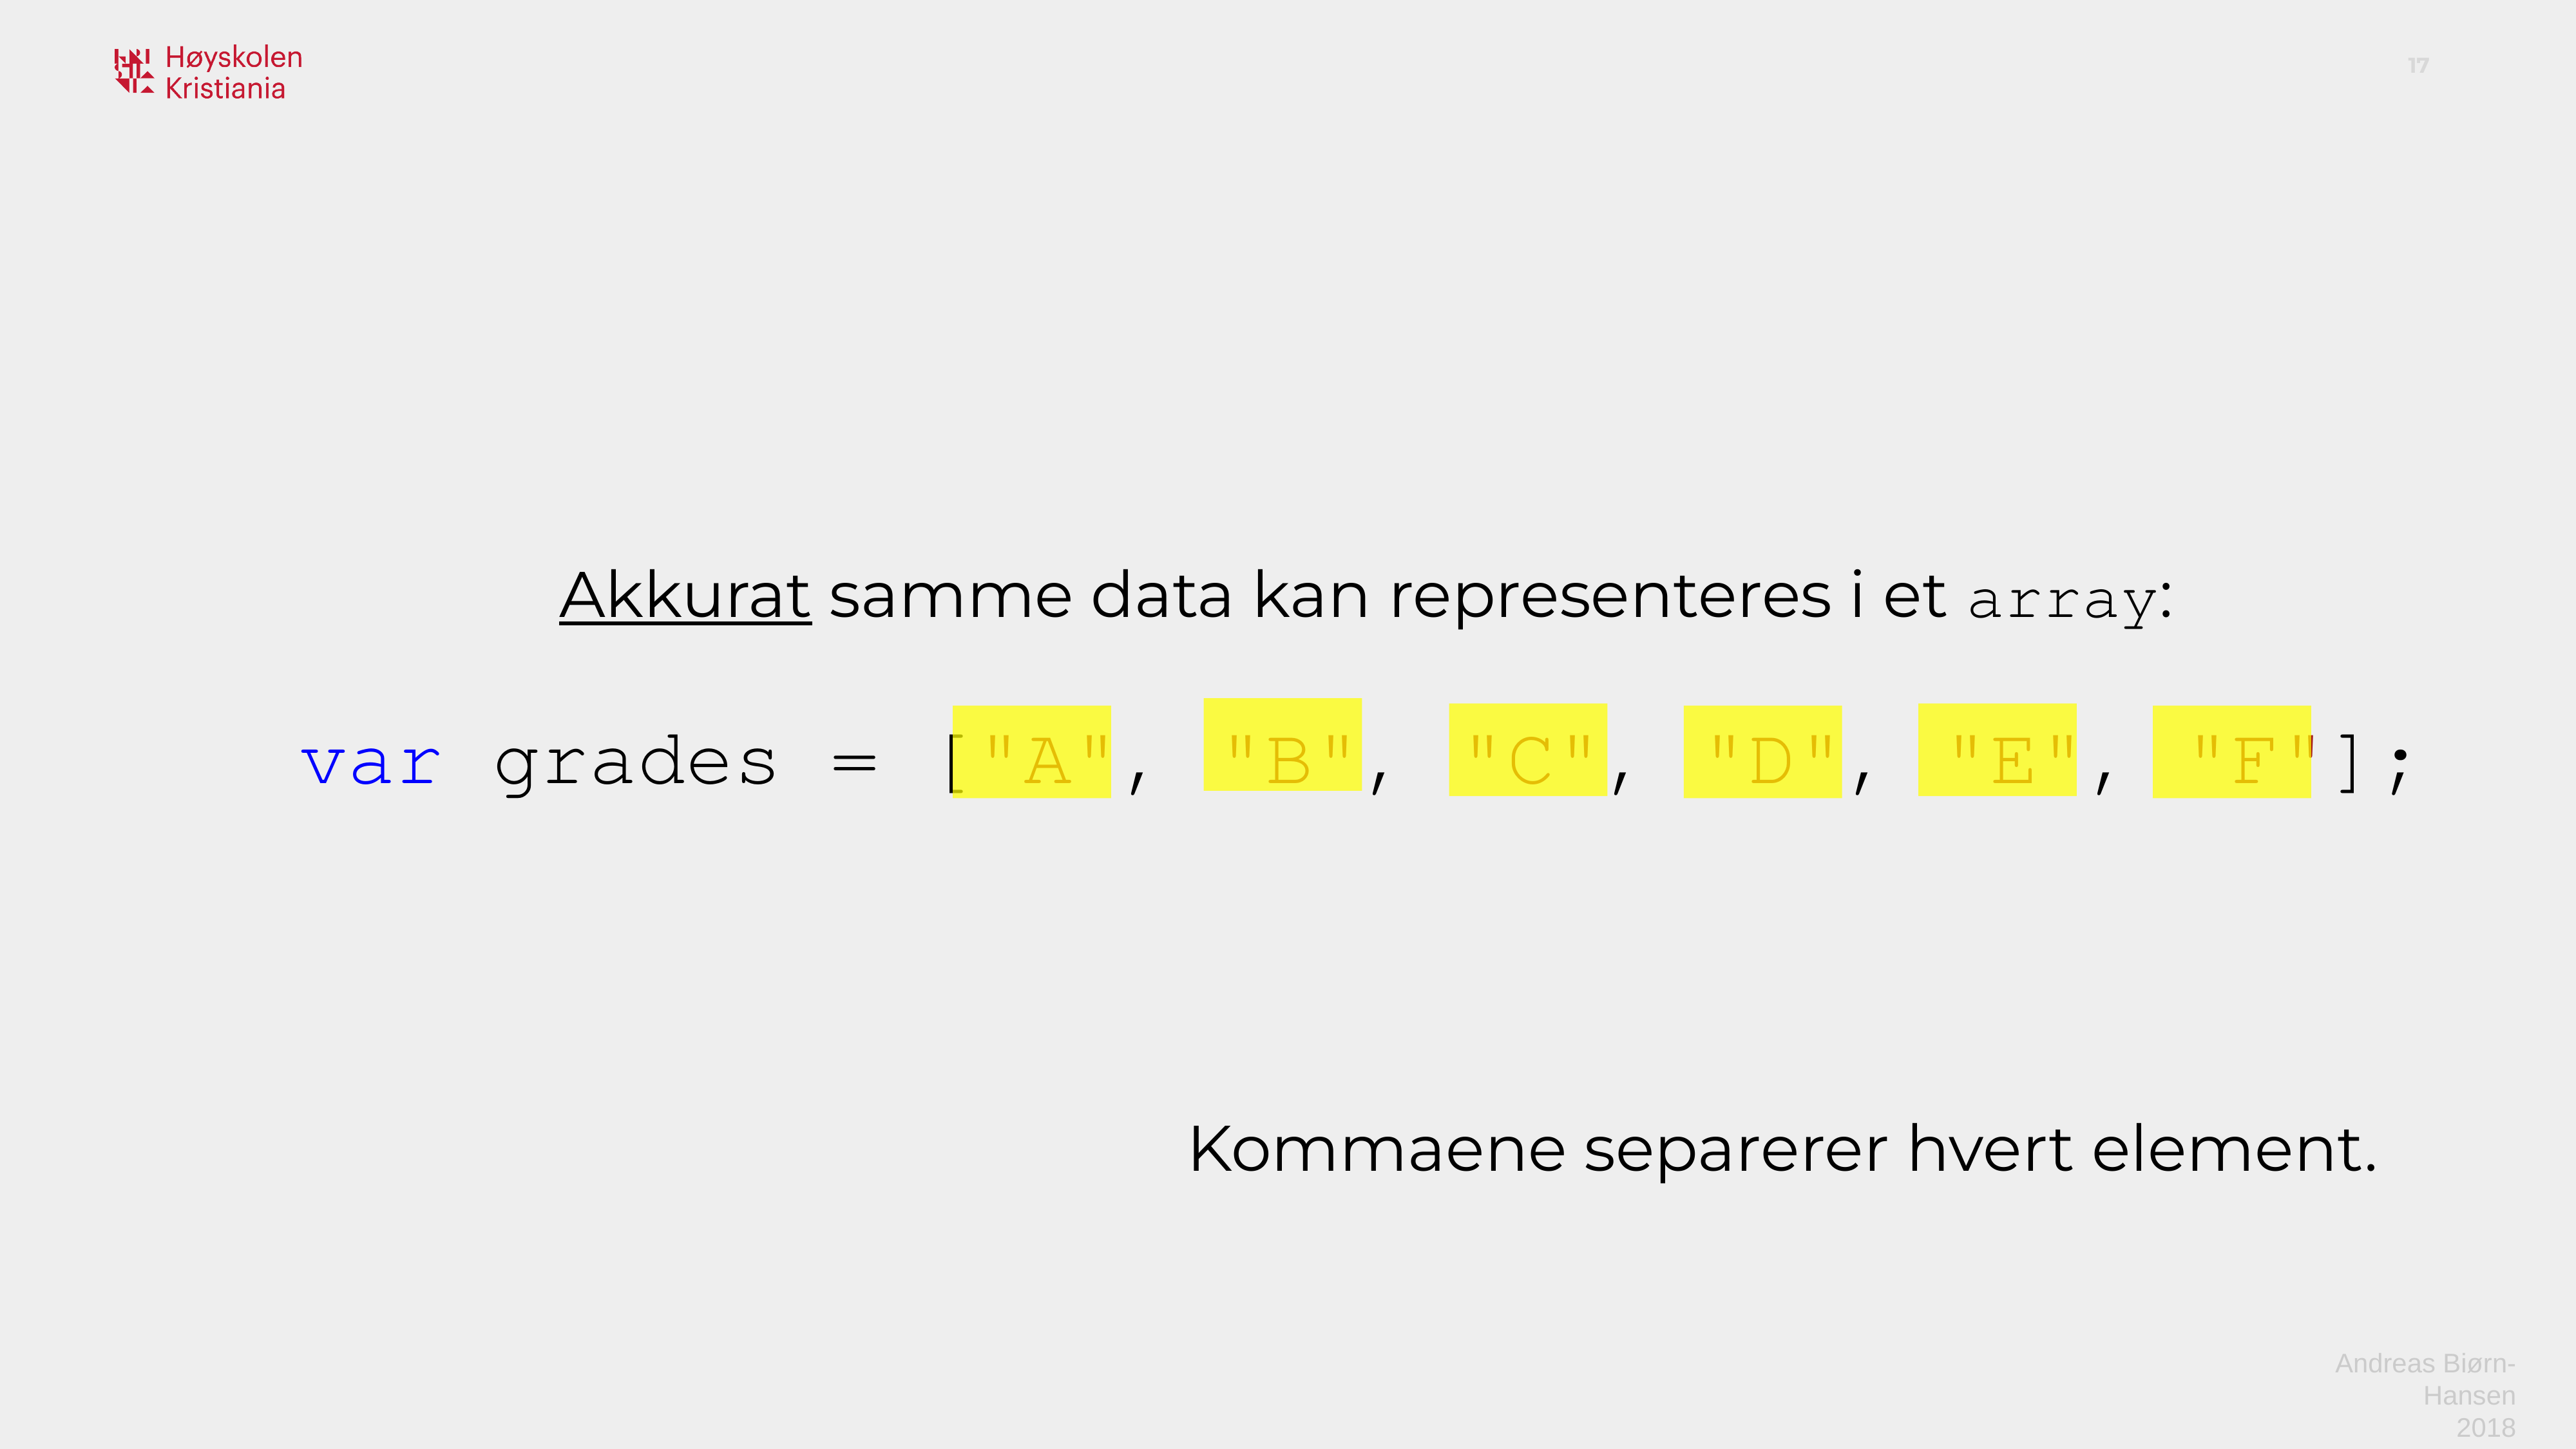

Akkurat samme data kan representeres i et array:

var grades = ["A", "B", "C", "D", "E", "F"];

Kommaene separerer hvert element.